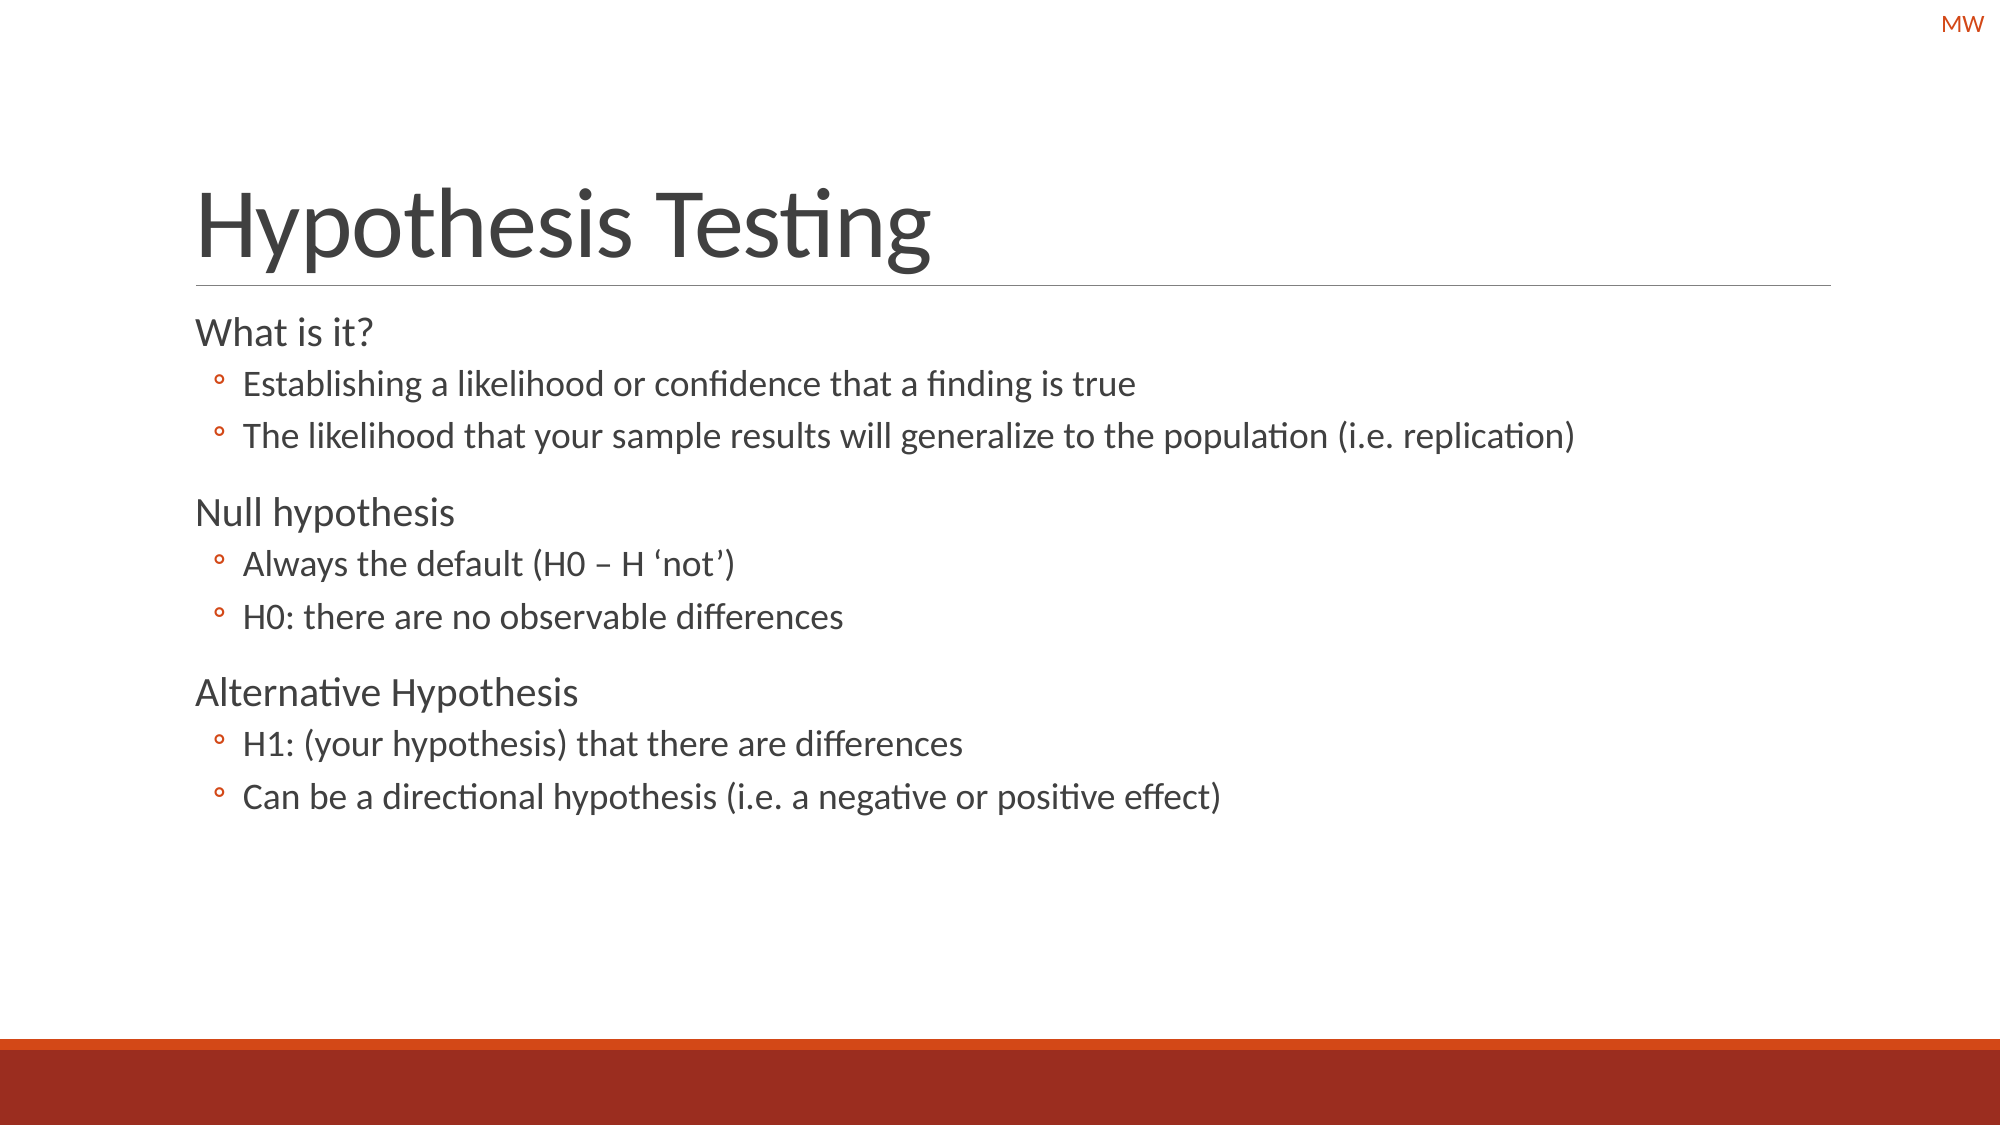

MW
# Hypothesis Testing
What is it?
Establishing a likelihood or confidence that a finding is true
The likelihood that your sample results will generalize to the population (i.e. replication)
Null hypothesis
Always the default (H0 – H ‘not’)
H0: there are no observable differences
Alternative Hypothesis
H1: (your hypothesis) that there are differences
Can be a directional hypothesis (i.e. a negative or positive effect)